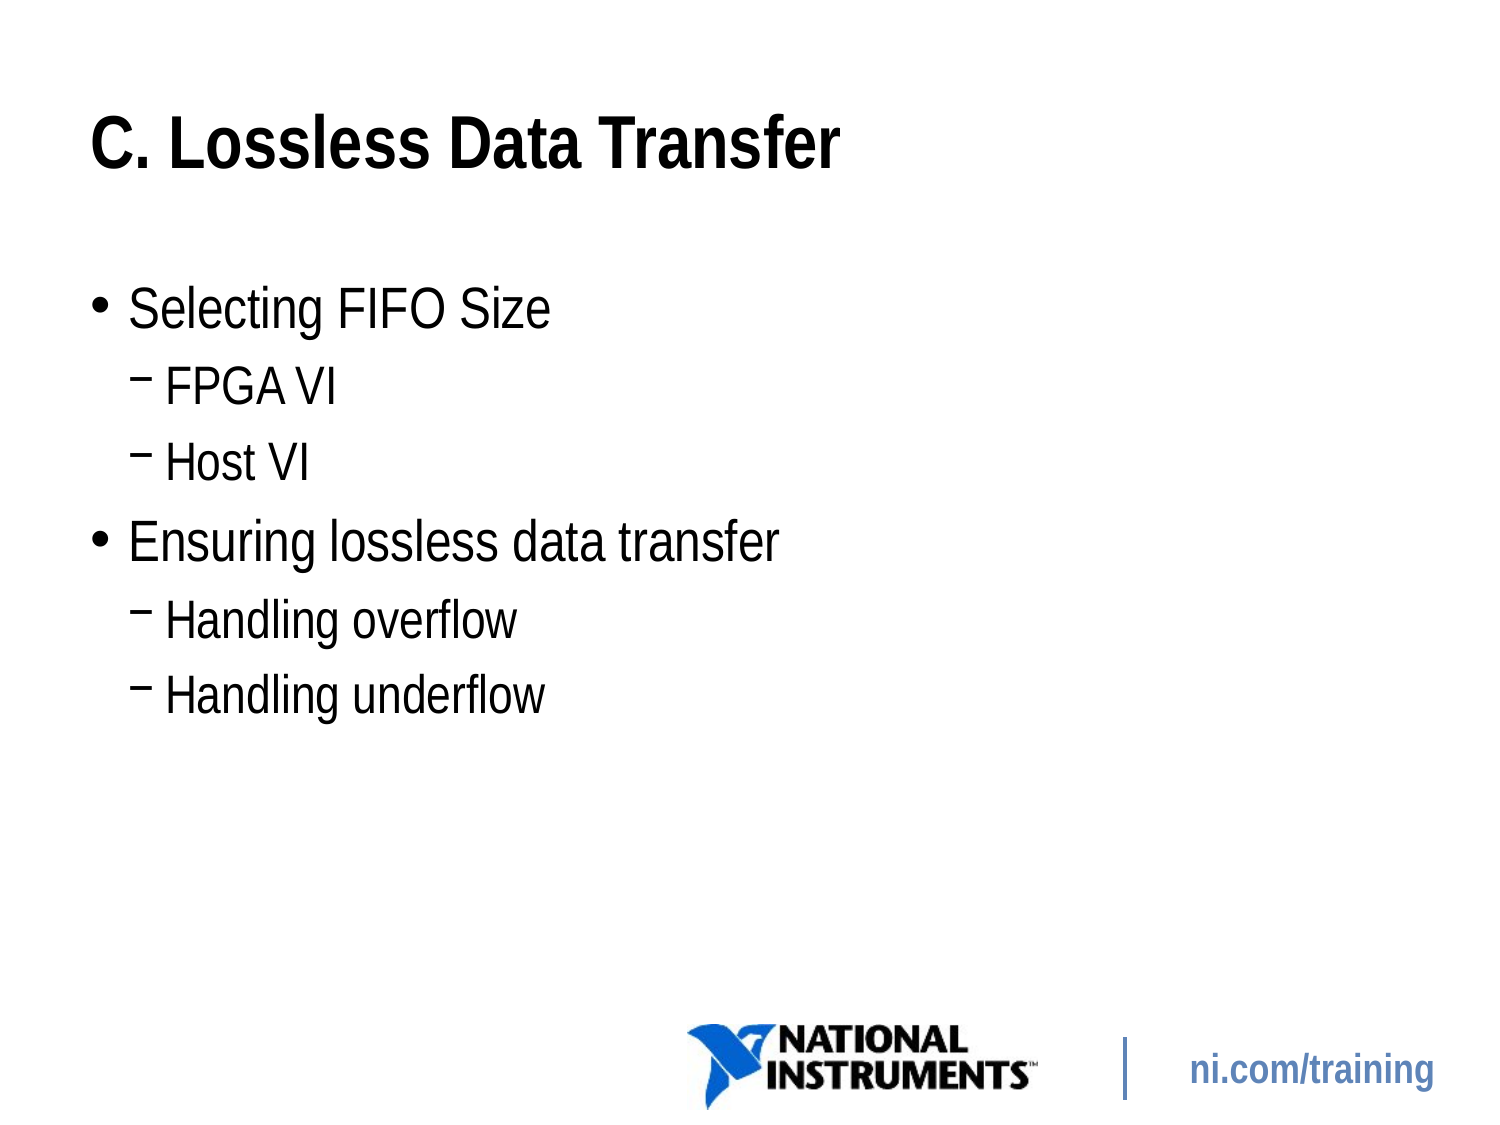

# C. Lossless Data Transfer
Selecting FIFO Size
FPGA VI
Host VI
Ensuring lossless data transfer
Handling overflow
Handling underflow